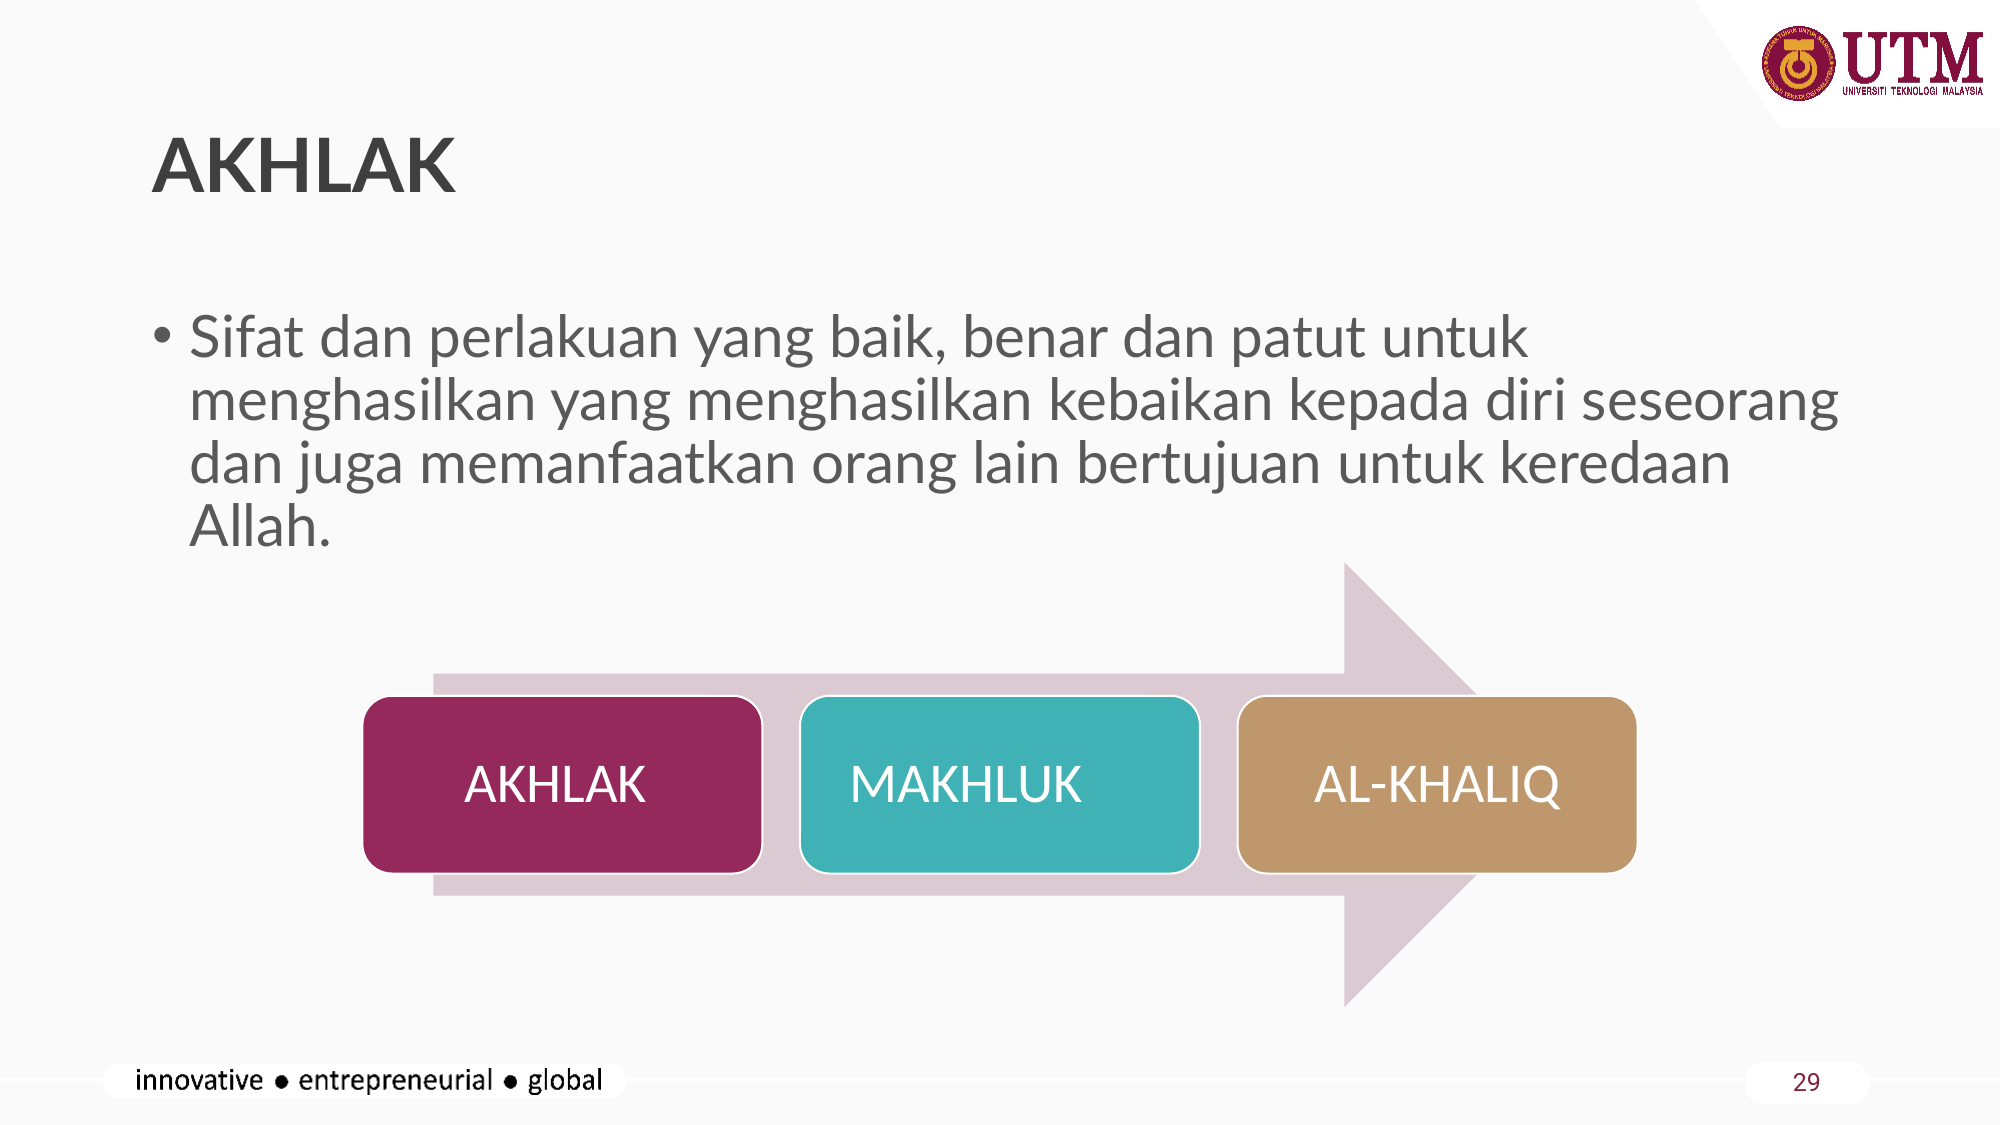

# AKHLAK
Sifat dan perlakuan yang baik, benar dan patut untuk menghasilkan yang menghasilkan kebaikan kepada diri seseorang dan juga memanfaatkan orang lain bertujuan untuk keredaan Allah.

AKHLAK
MAKHLUK
AL-KHALIQ
29